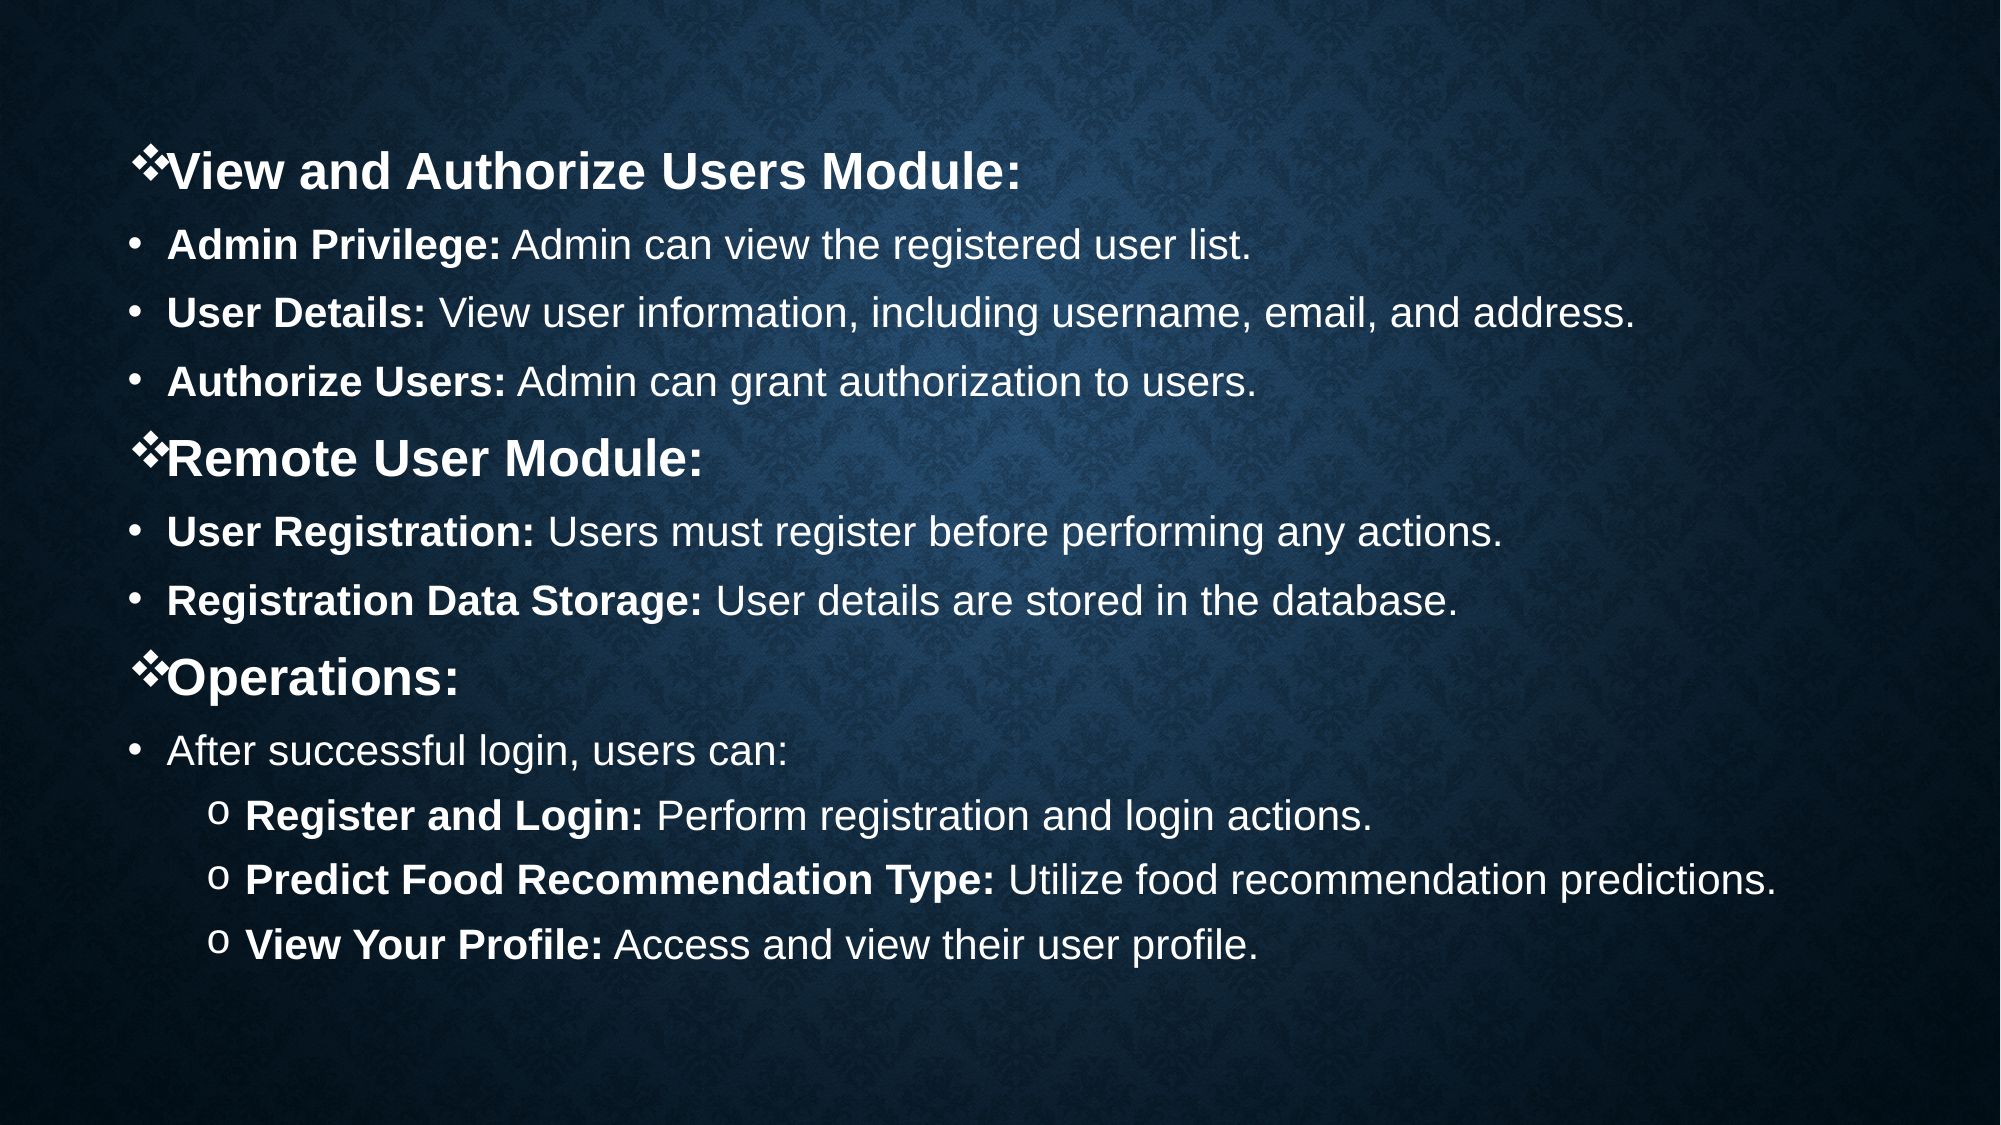

View and Authorize Users Module:
Admin Privilege: Admin can view the registered user list.
User Details: View user information, including username, email, and address.
Authorize Users: Admin can grant authorization to users.
Remote User Module:
User Registration: Users must register before performing any actions.
Registration Data Storage: User details are stored in the database.
Operations:
After successful login, users can:
Register and Login: Perform registration and login actions.
Predict Food Recommendation Type: Utilize food recommendation predictions.
View Your Profile: Access and view their user profile.